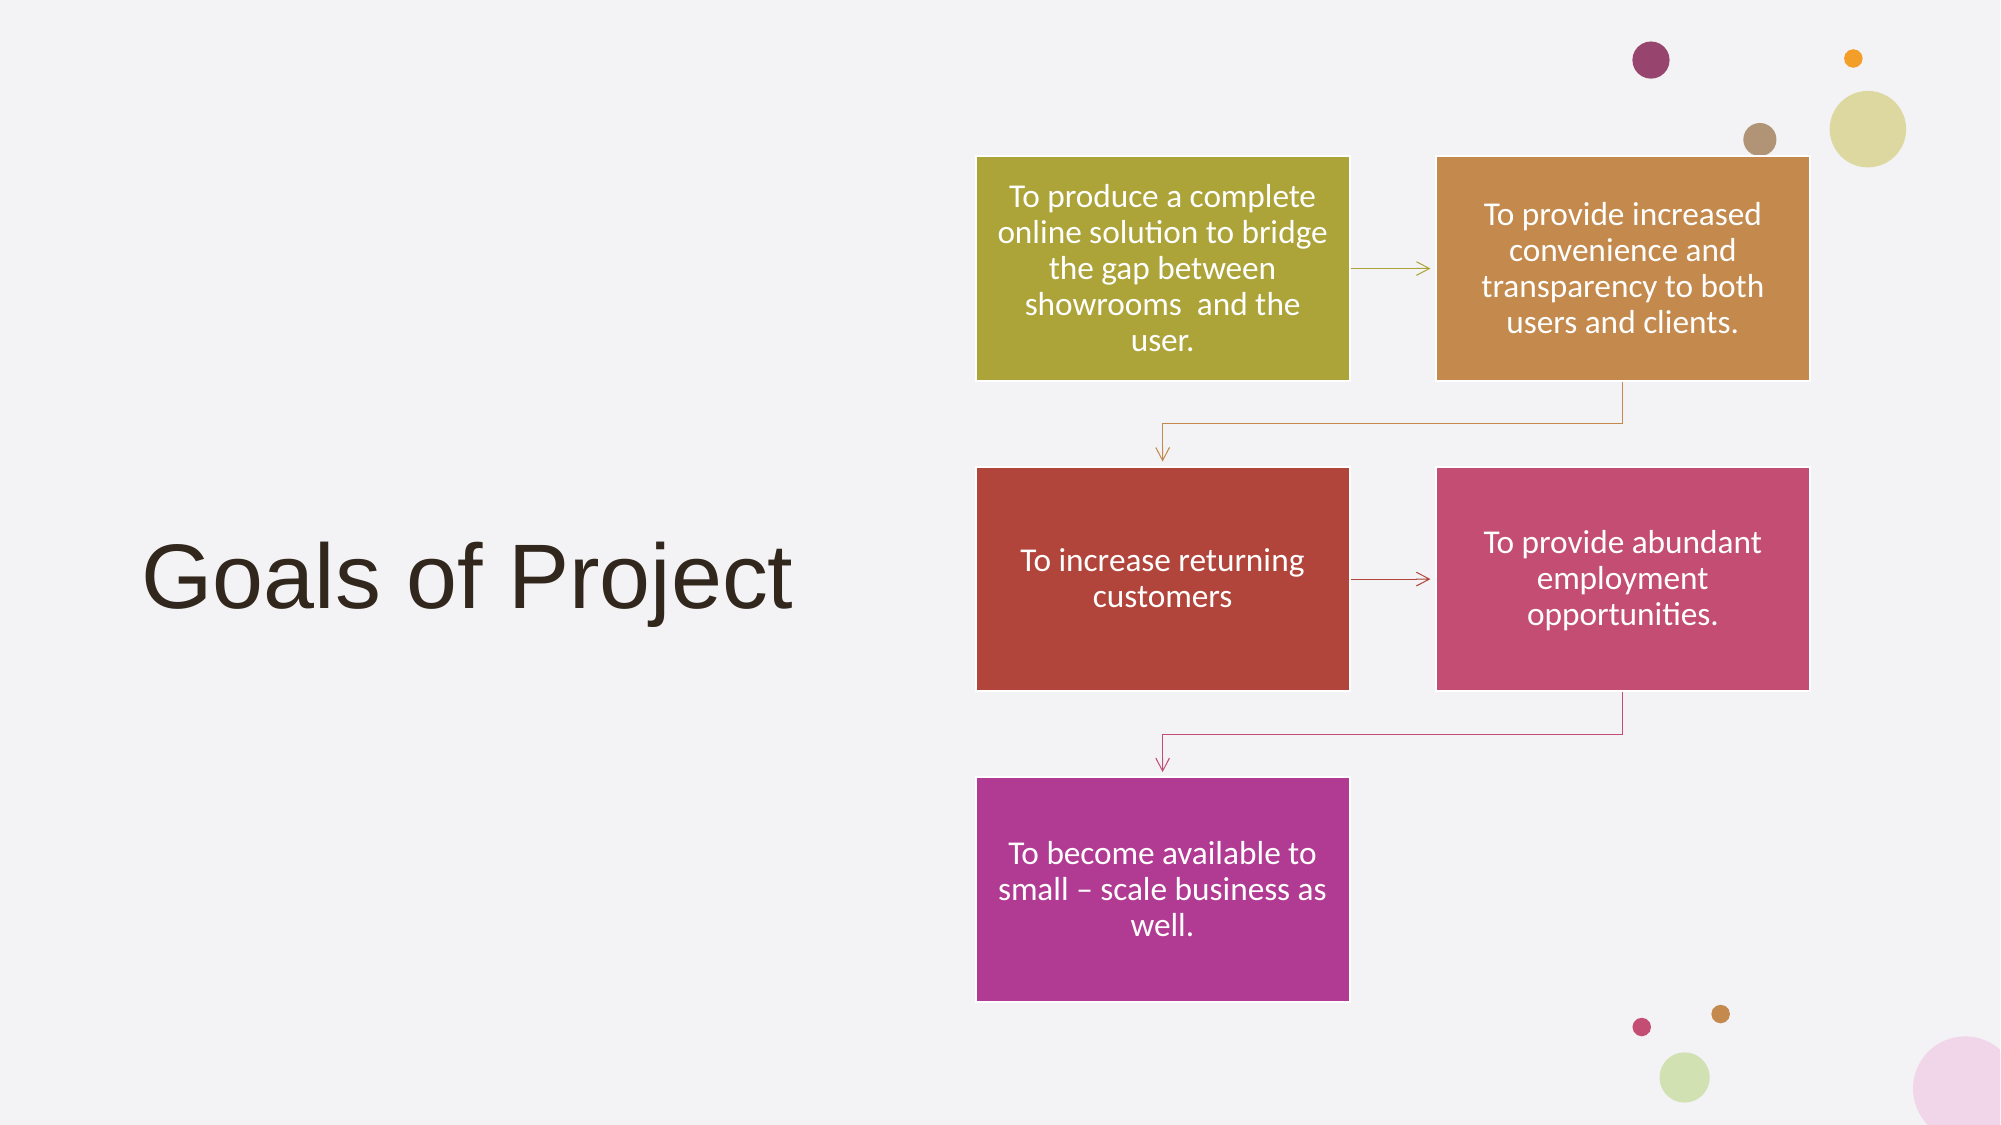

# Goals of Project

To produce a complete online solution to bridge the gap between showrooms  and the user.

To provide increased convenience and transparency to both users and clients.

To increase returning customers

To provide abundant employment opportunities.
To become available to small – scale business as well.